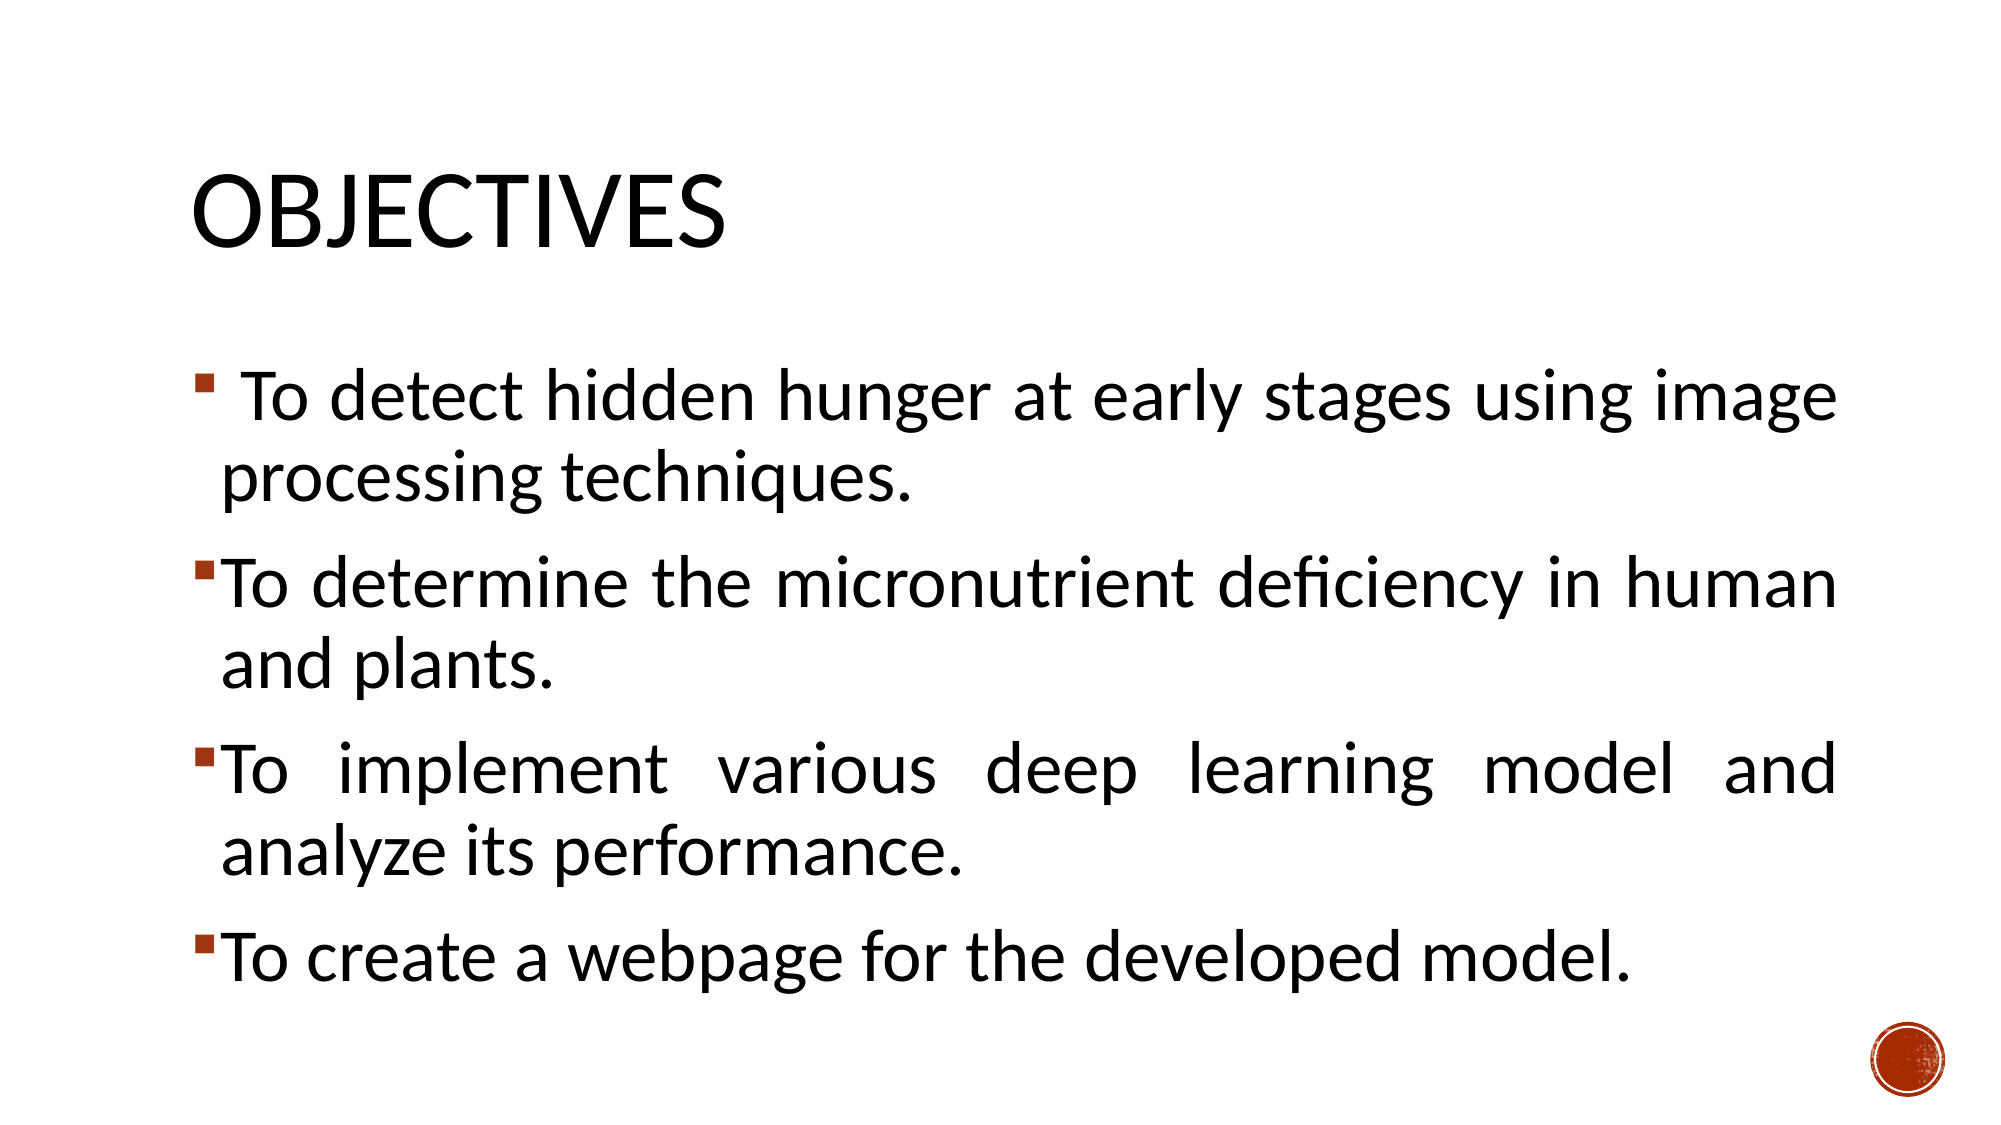

# Objectives
 To detect hidden hunger at early stages using image processing techniques.
To determine the micronutrient deficiency in human and plants.
To implement various deep learning model and analyze its performance.
To create a webpage for the developed model.